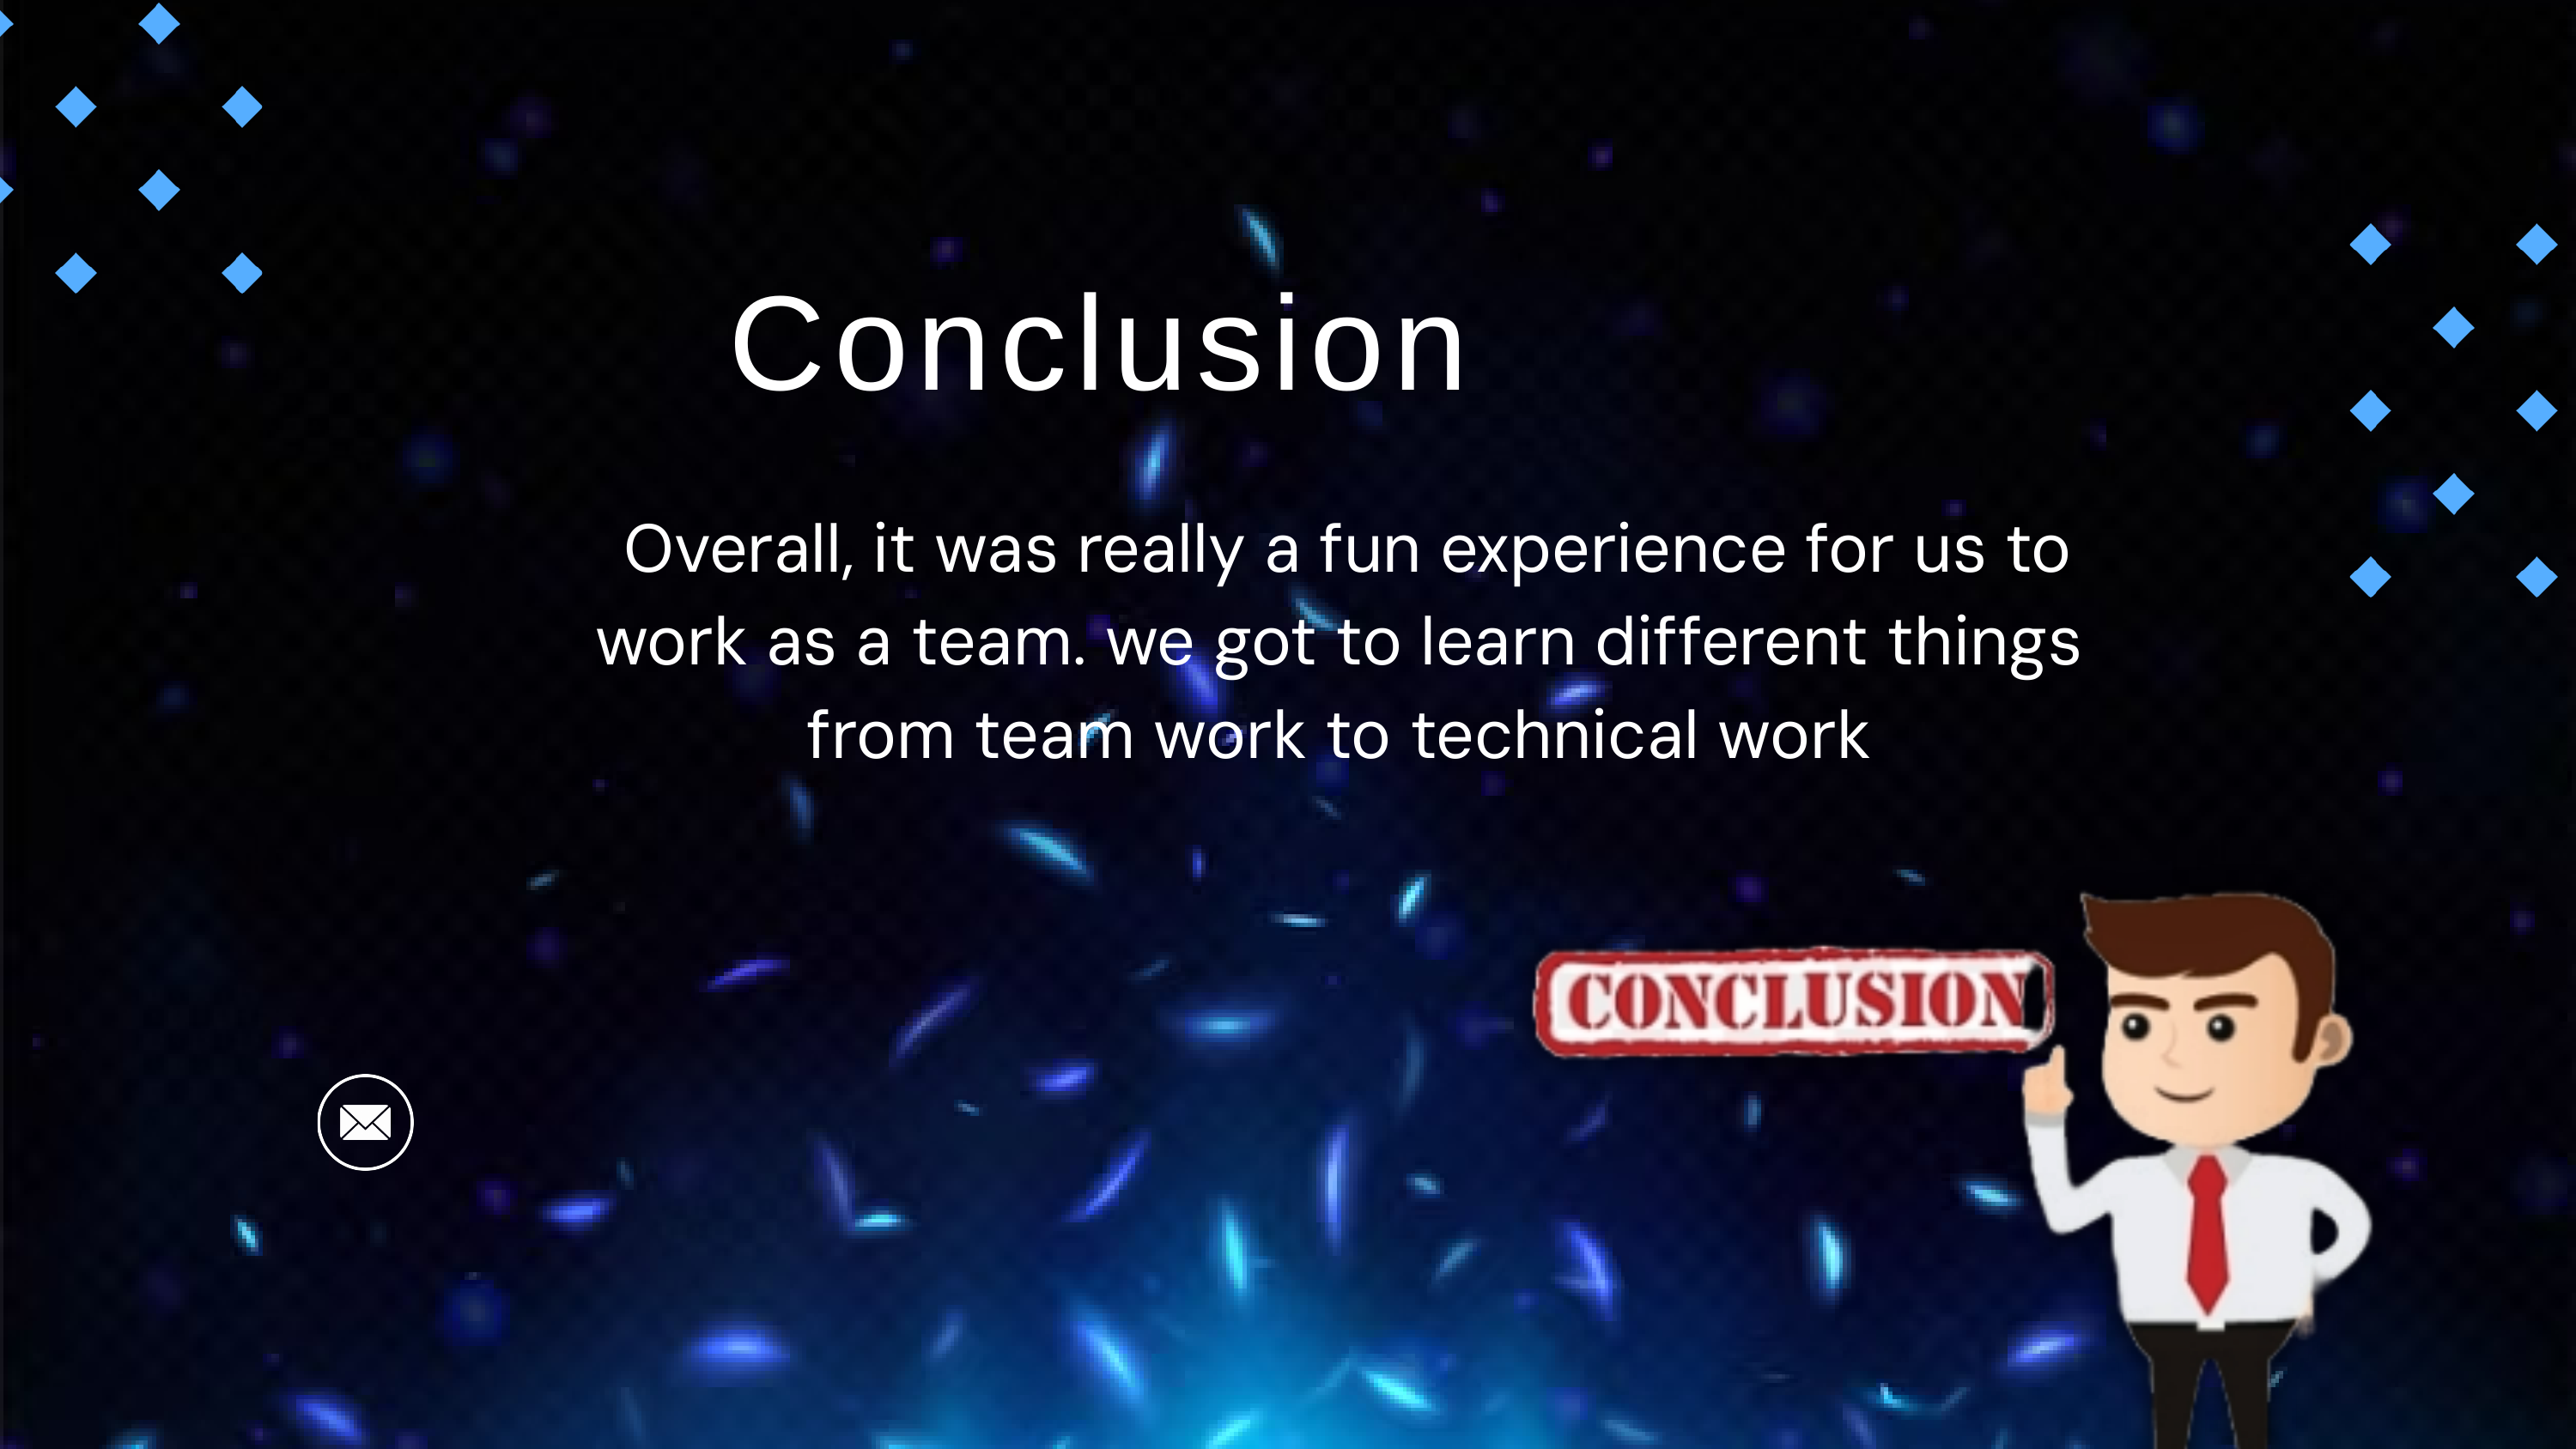

Conclusion
 Overall, it was really a fun experience for us to work as a team. we got to learn different things from team work to technical work